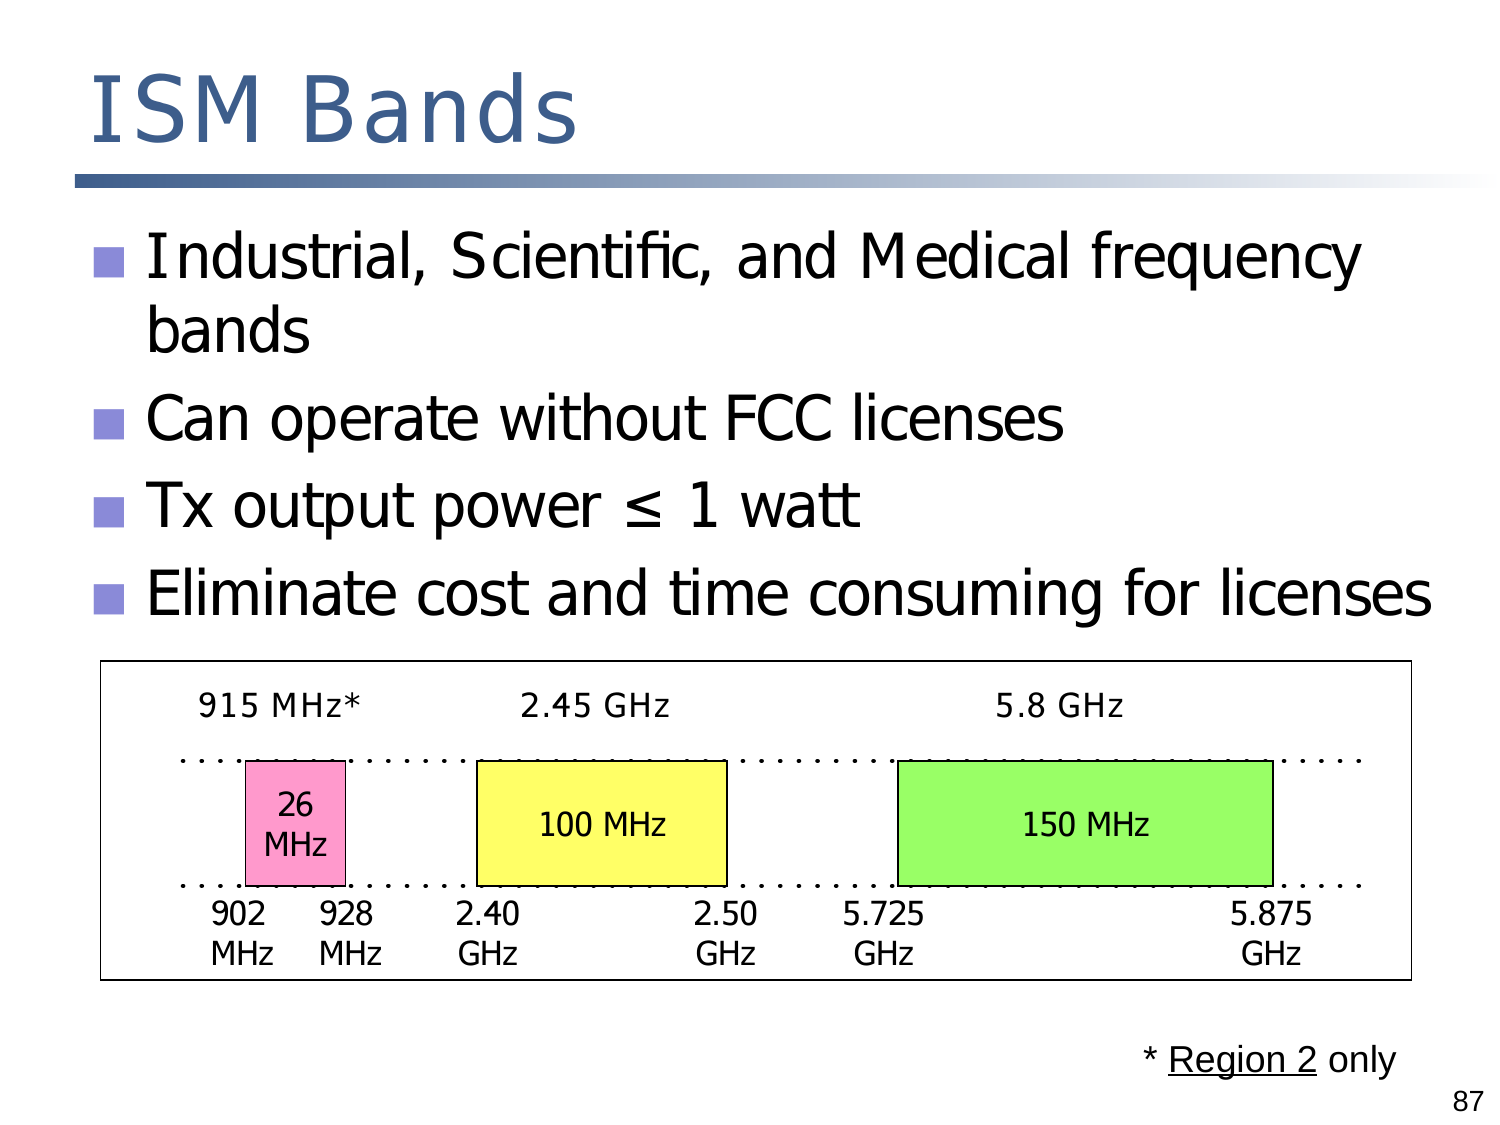

# ISM Bands
Industrial, Scientific, and Medical frequency bands
Can operate without FCC licenses
Tx output power ≤ 1 watt
Eliminate cost and time consuming for licenses

915 MHz*
26
MHz
902
MHz
928
MHz
2.45 GHz
100 MHz
2.40
GHz
2.50
GHz
5.8 GHz
150 MHz
5.725
GHz
5.875
GHz
* Region 2 only
87